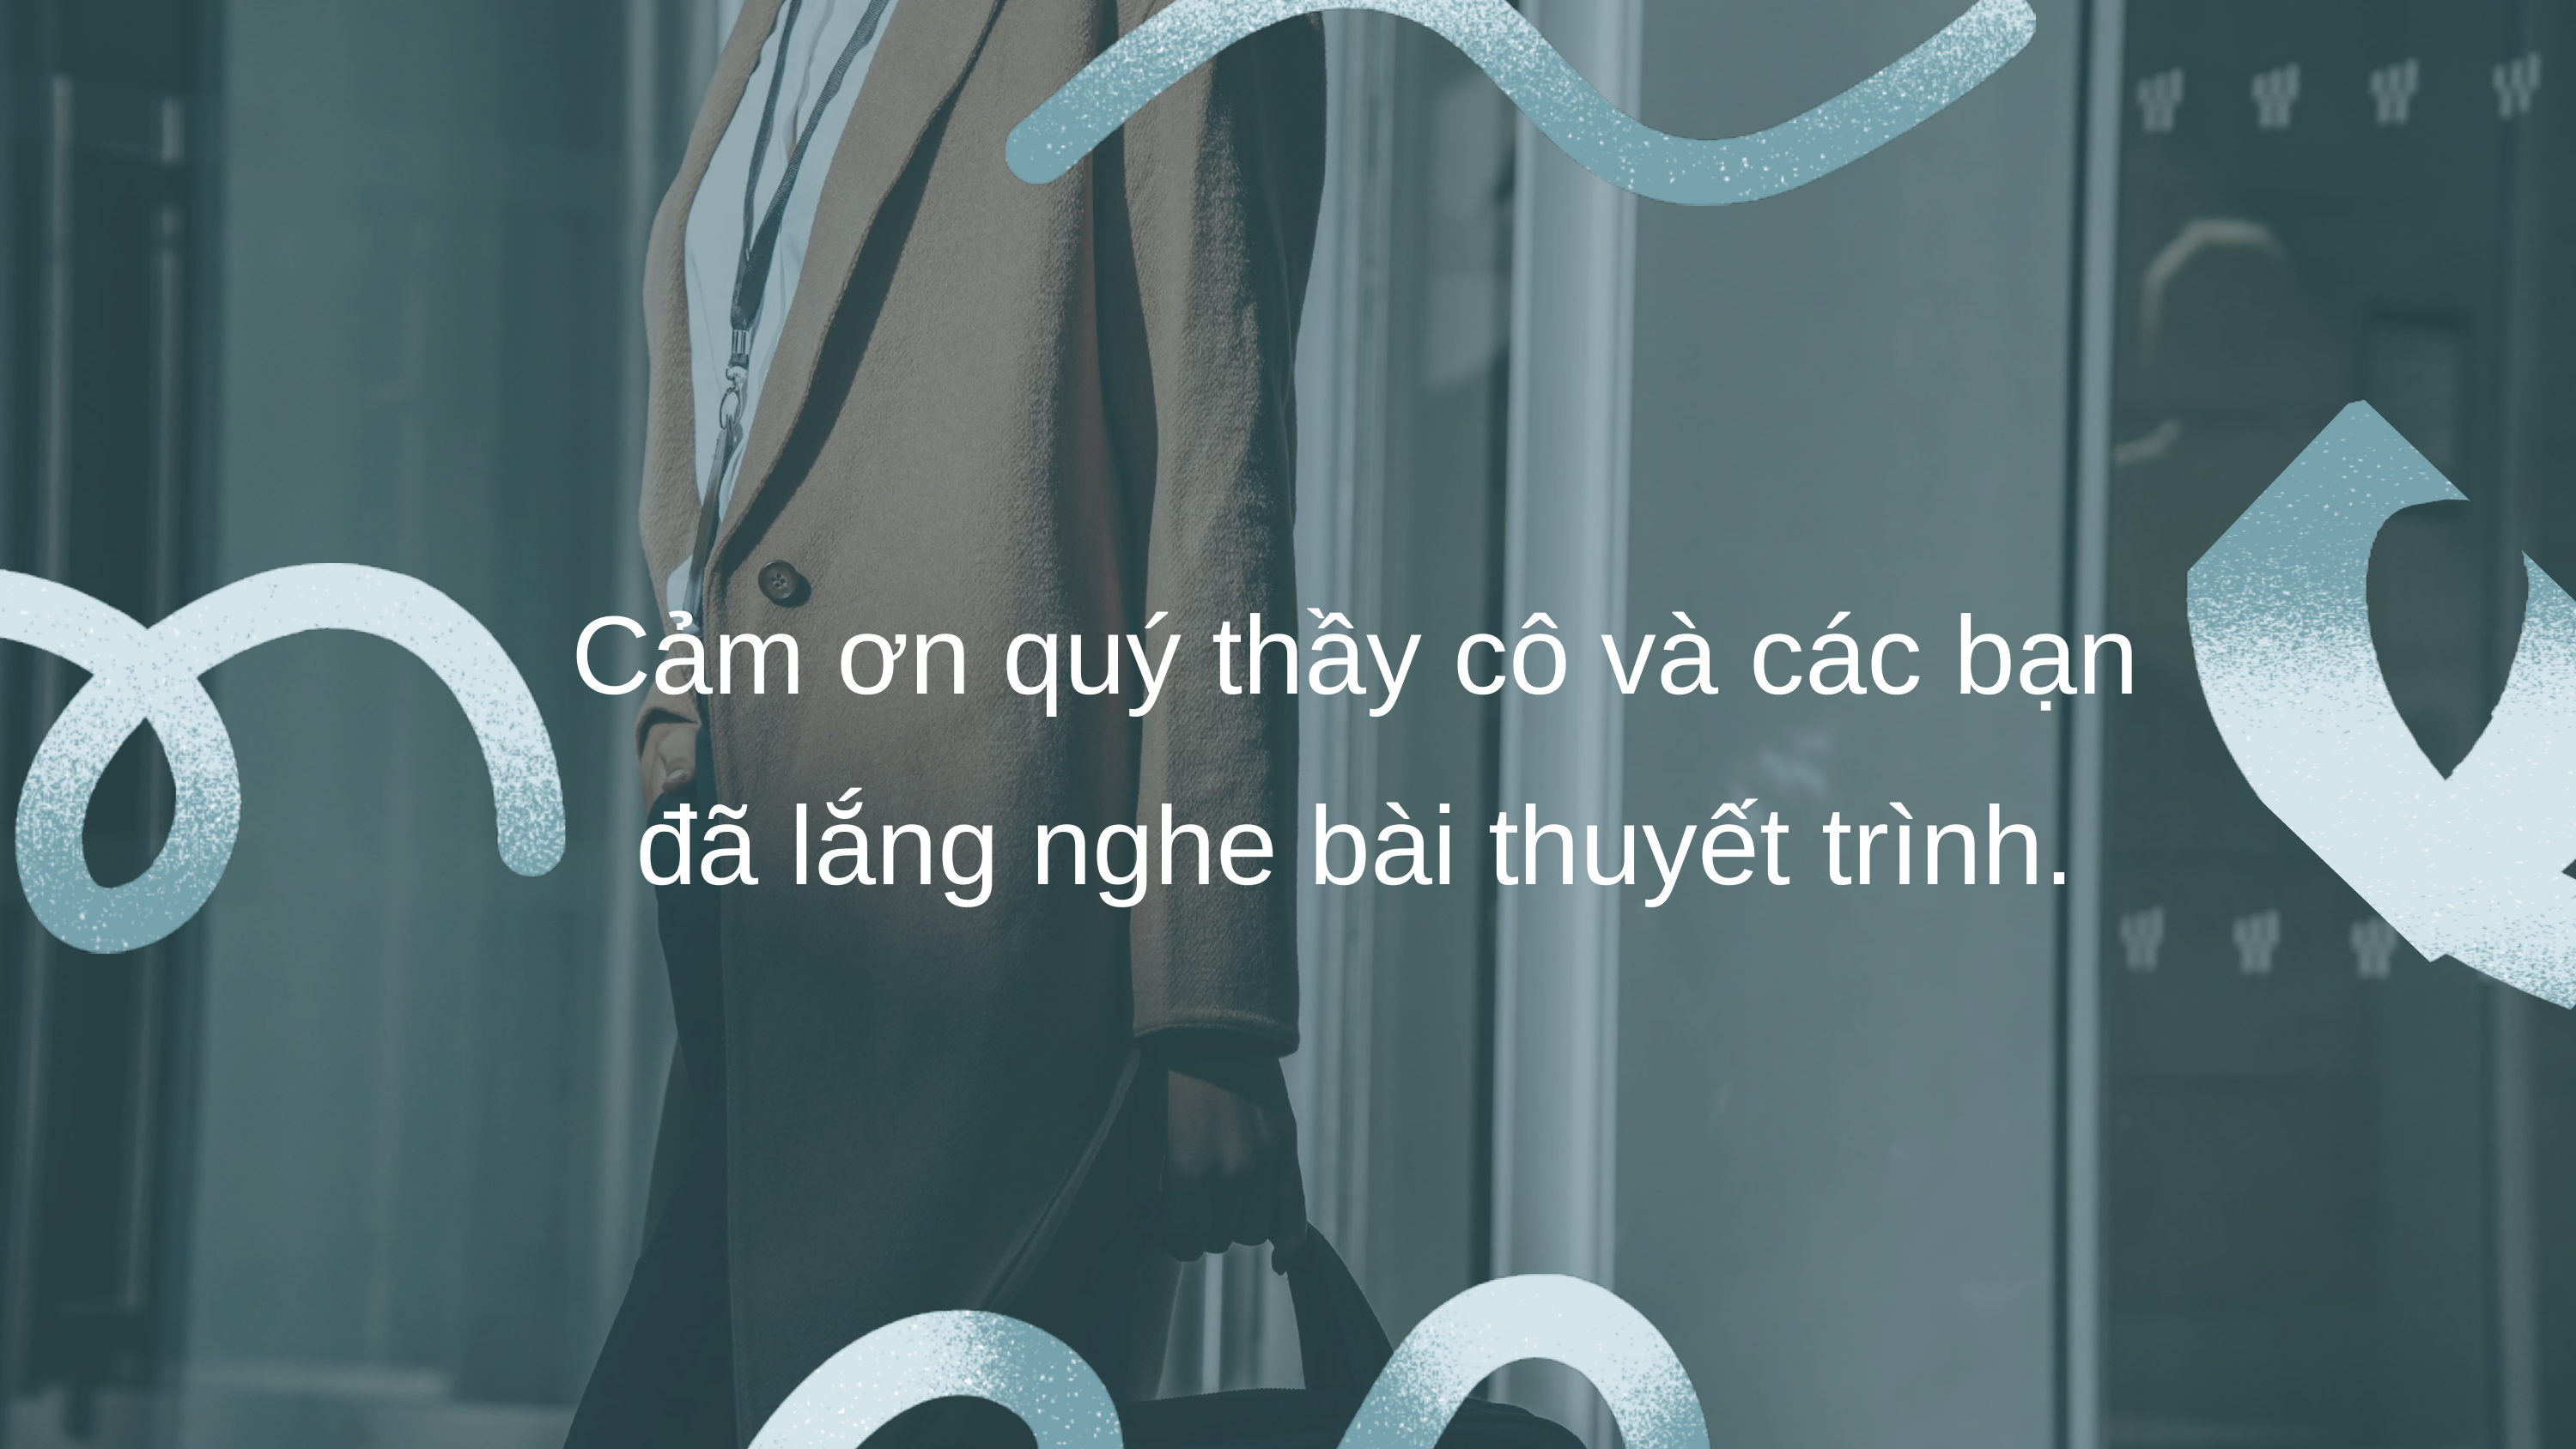

Cảm ơn quý thầy cô và các bạn đã lắng nghe bài thuyết trình.